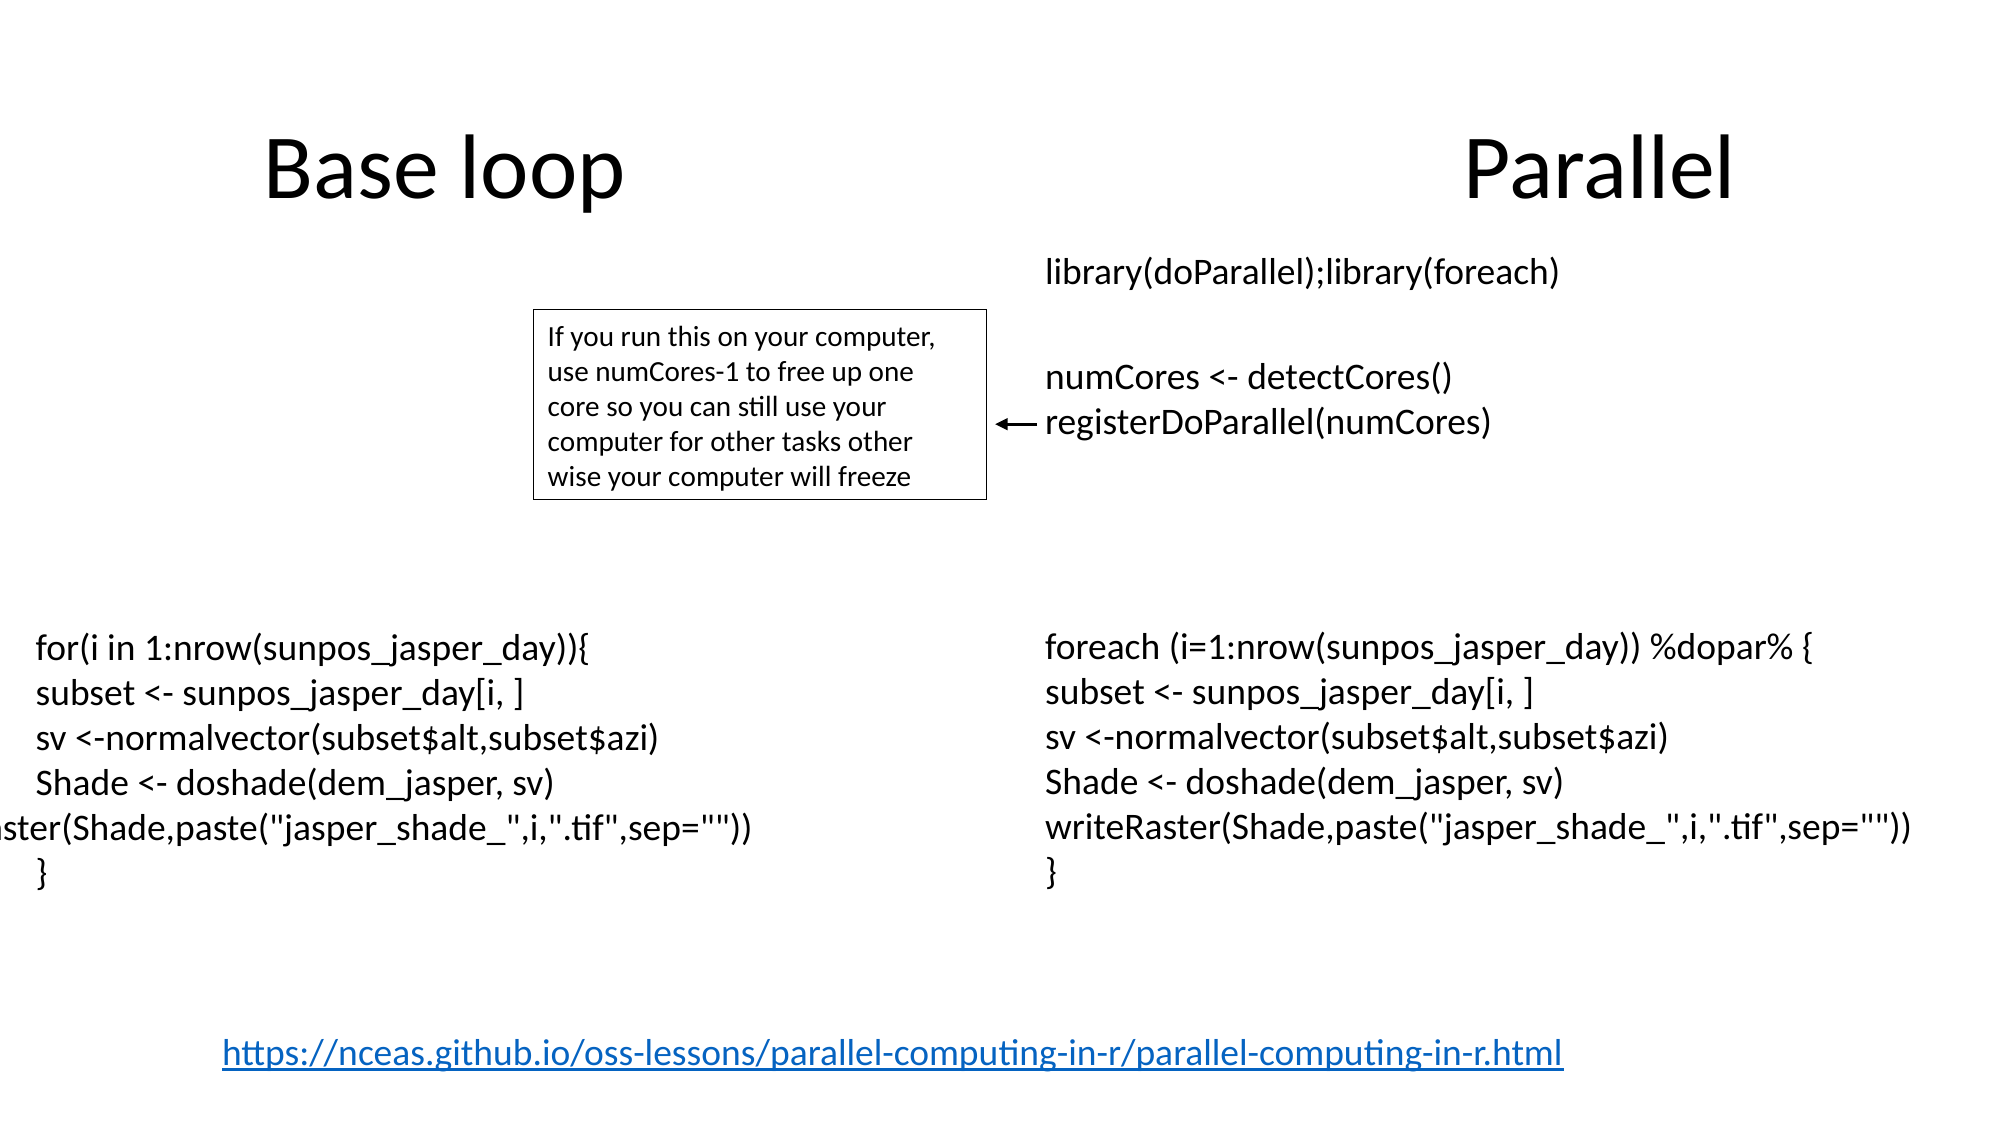

# Base loop						Parallel
library(doParallel);library(foreach)

numCores <- detectCores()
registerDoParallel(numCores)

foreach (i=1:nrow(sunpos_jasper_day)) %dopar% {
subset <- sunpos_jasper_day[i, ]
sv <-normalvector(subset$alt,subset$azi)
Shade <- doshade(dem_jasper, sv)
writeRaster(Shade,paste("jasper_shade_",i,".tif",sep=""))
}
If you run this on your computer, use numCores-1 to free up one core so you can still use your computer for other tasks other wise your computer will freeze
 	for(i in 1:nrow(sunpos_jasper_day)){
	subset <- sunpos_jasper_day[i, ]
	sv <-normalvector(subset$alt,subset$azi)
	Shade <- doshade(dem_jasper, sv)    	writeRaster(Shade,paste("jasper_shade_",i,".tif",sep=""))
	}
https://nceas.github.io/oss-lessons/parallel-computing-in-r/parallel-computing-in-r.html